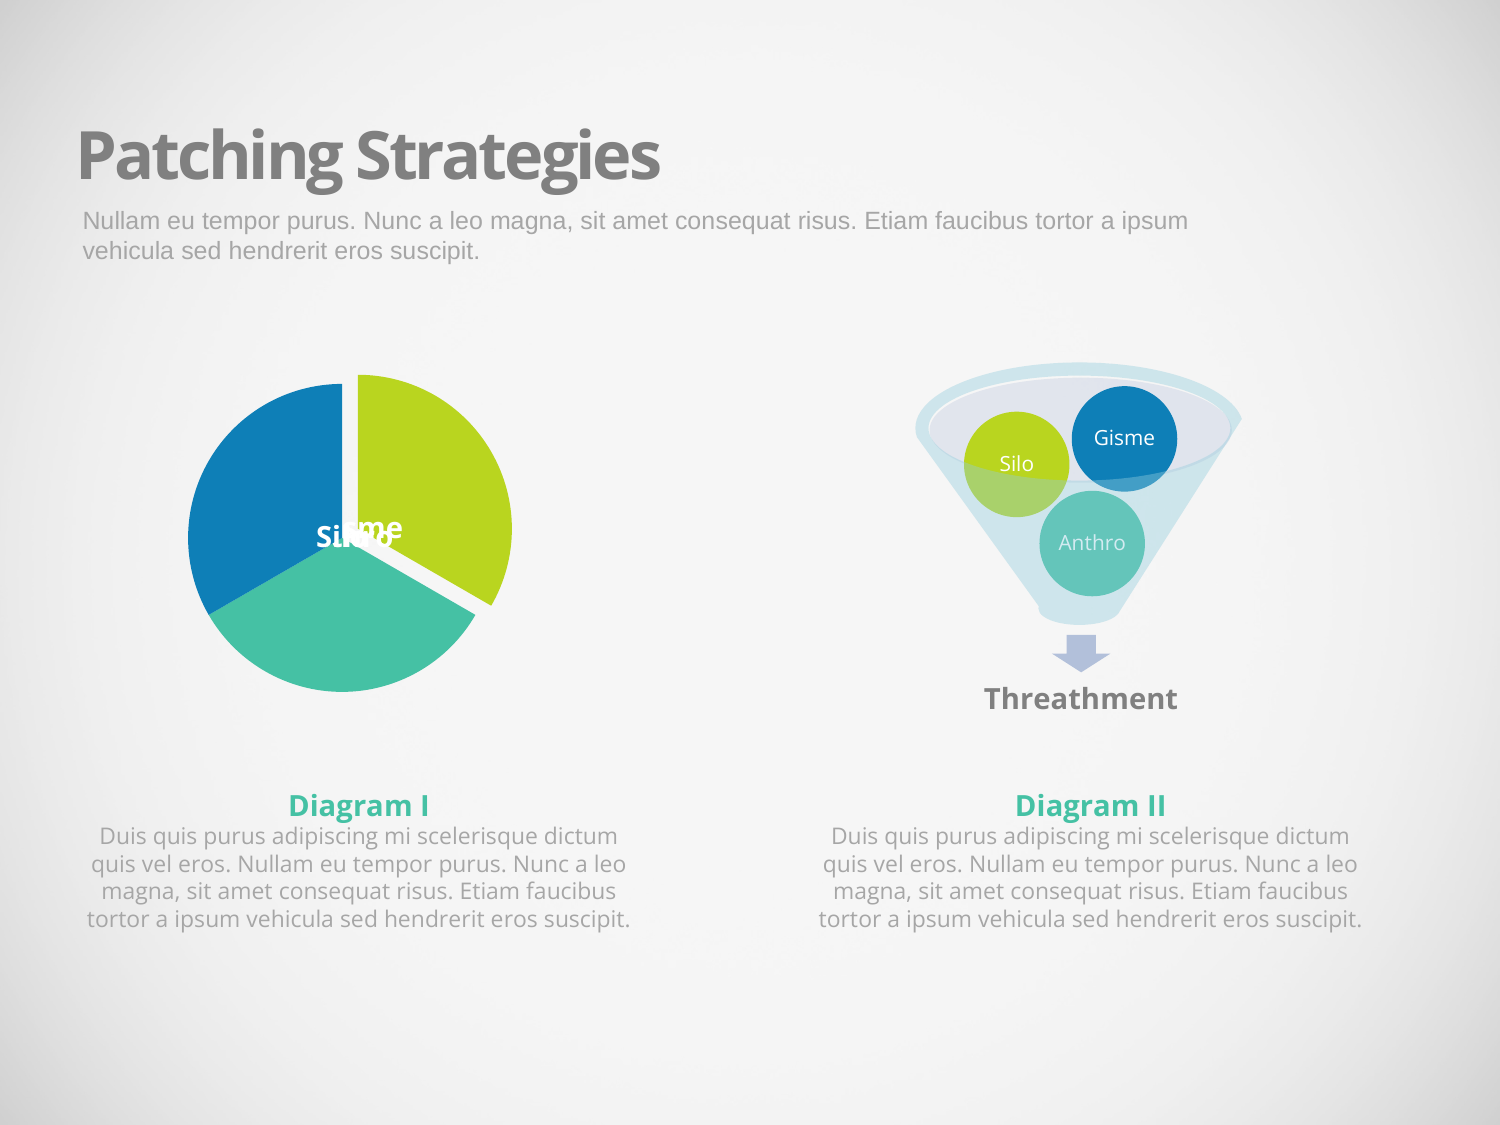

Patching Strategies
Nullam eu tempor purus. Nunc a leo magna, sit amet consequat risus. Etiam faucibus tortor a ipsum vehicula sed hendrerit eros suscipit.
Gisme
Anthro
Silo
Threathment
Anthro
Silo
Gisme
Diagram I
Duis quis purus adipiscing mi scelerisque dictum quis vel eros. Nullam eu tempor purus. Nunc a leo magna, sit amet consequat risus. Etiam faucibus tortor a ipsum vehicula sed hendrerit eros suscipit.
Diagram II
Duis quis purus adipiscing mi scelerisque dictum quis vel eros. Nullam eu tempor purus. Nunc a leo magna, sit amet consequat risus. Etiam faucibus tortor a ipsum vehicula sed hendrerit eros suscipit.